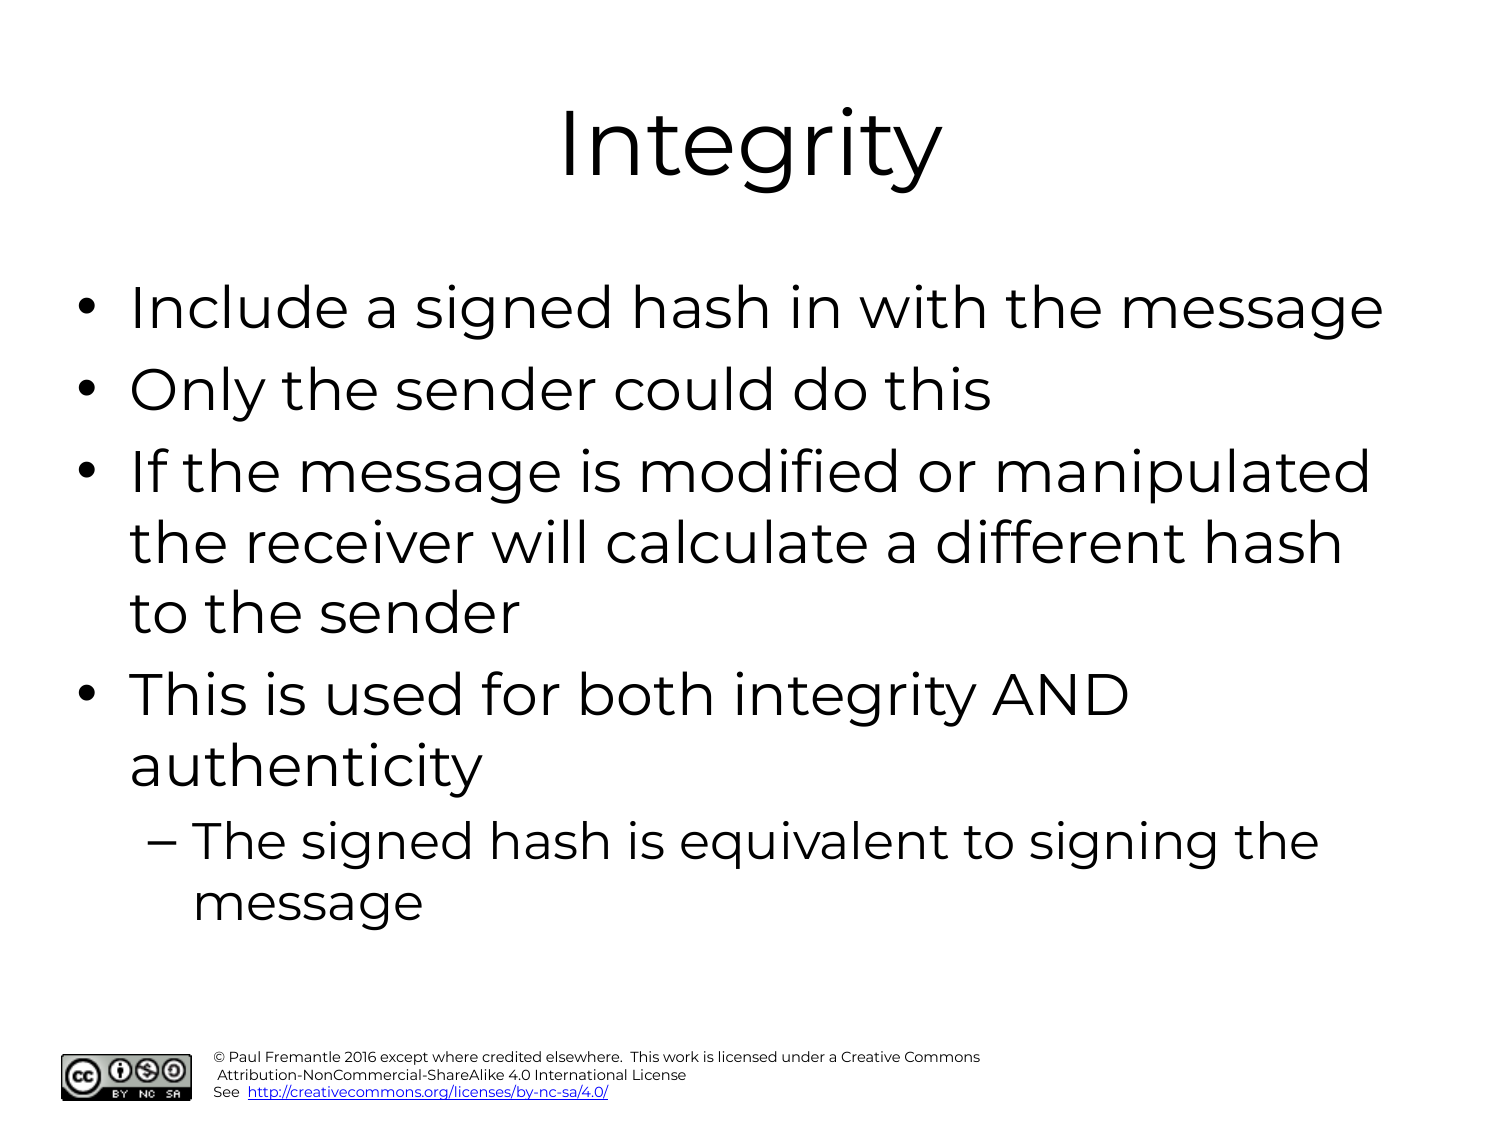

# Integrity
Include a signed hash in with the message
Only the sender could do this
If the message is modified or manipulated the receiver will calculate a different hash to the sender
This is used for both integrity AND authenticity
The signed hash is equivalent to signing the message